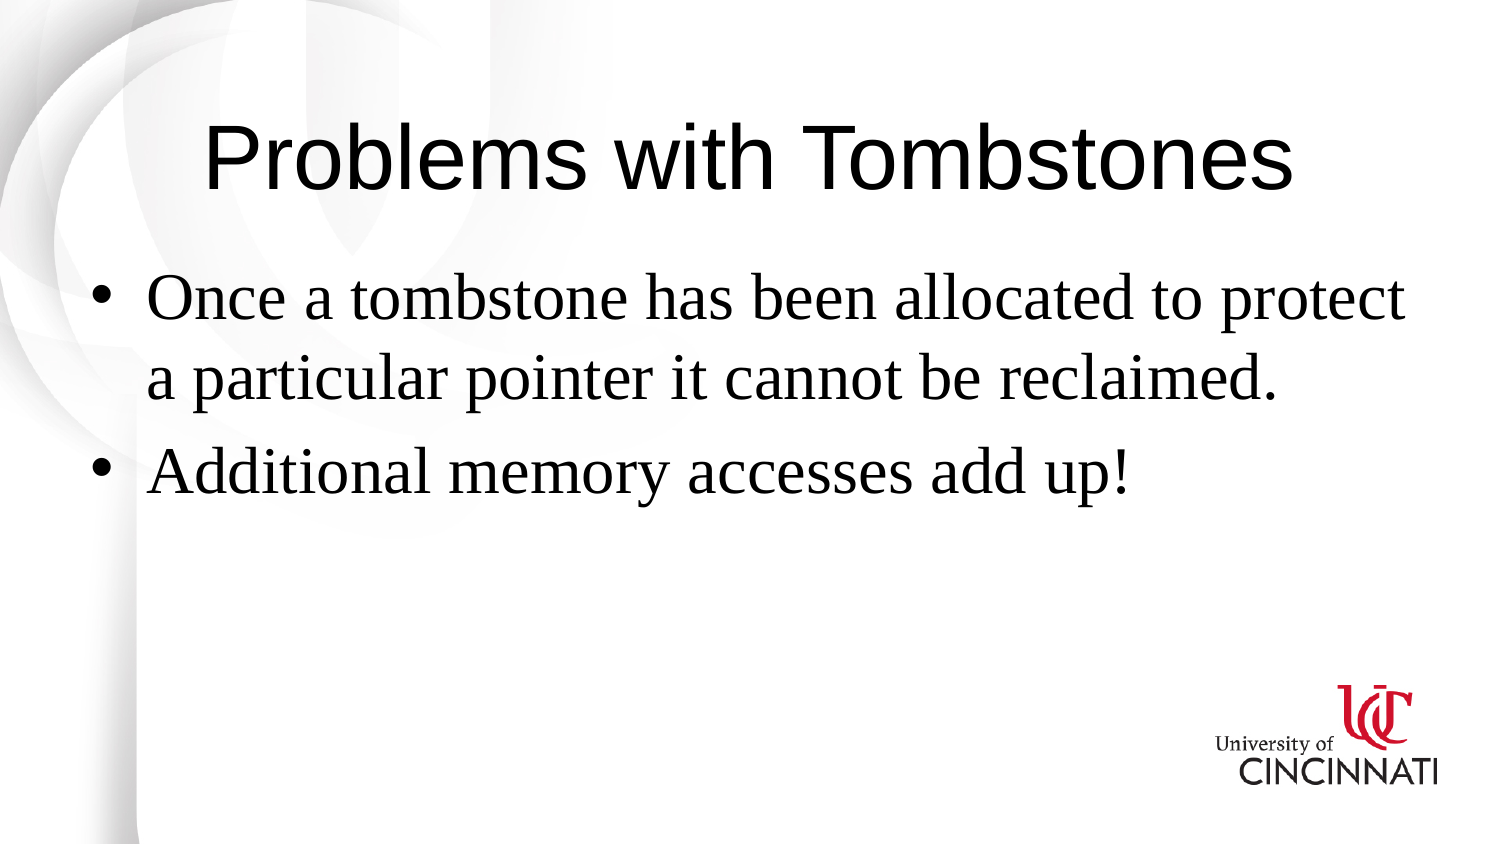

# Problems with Tombstones
Once a tombstone has been allocated to protect a particular pointer it cannot be reclaimed.
Additional memory accesses add up!